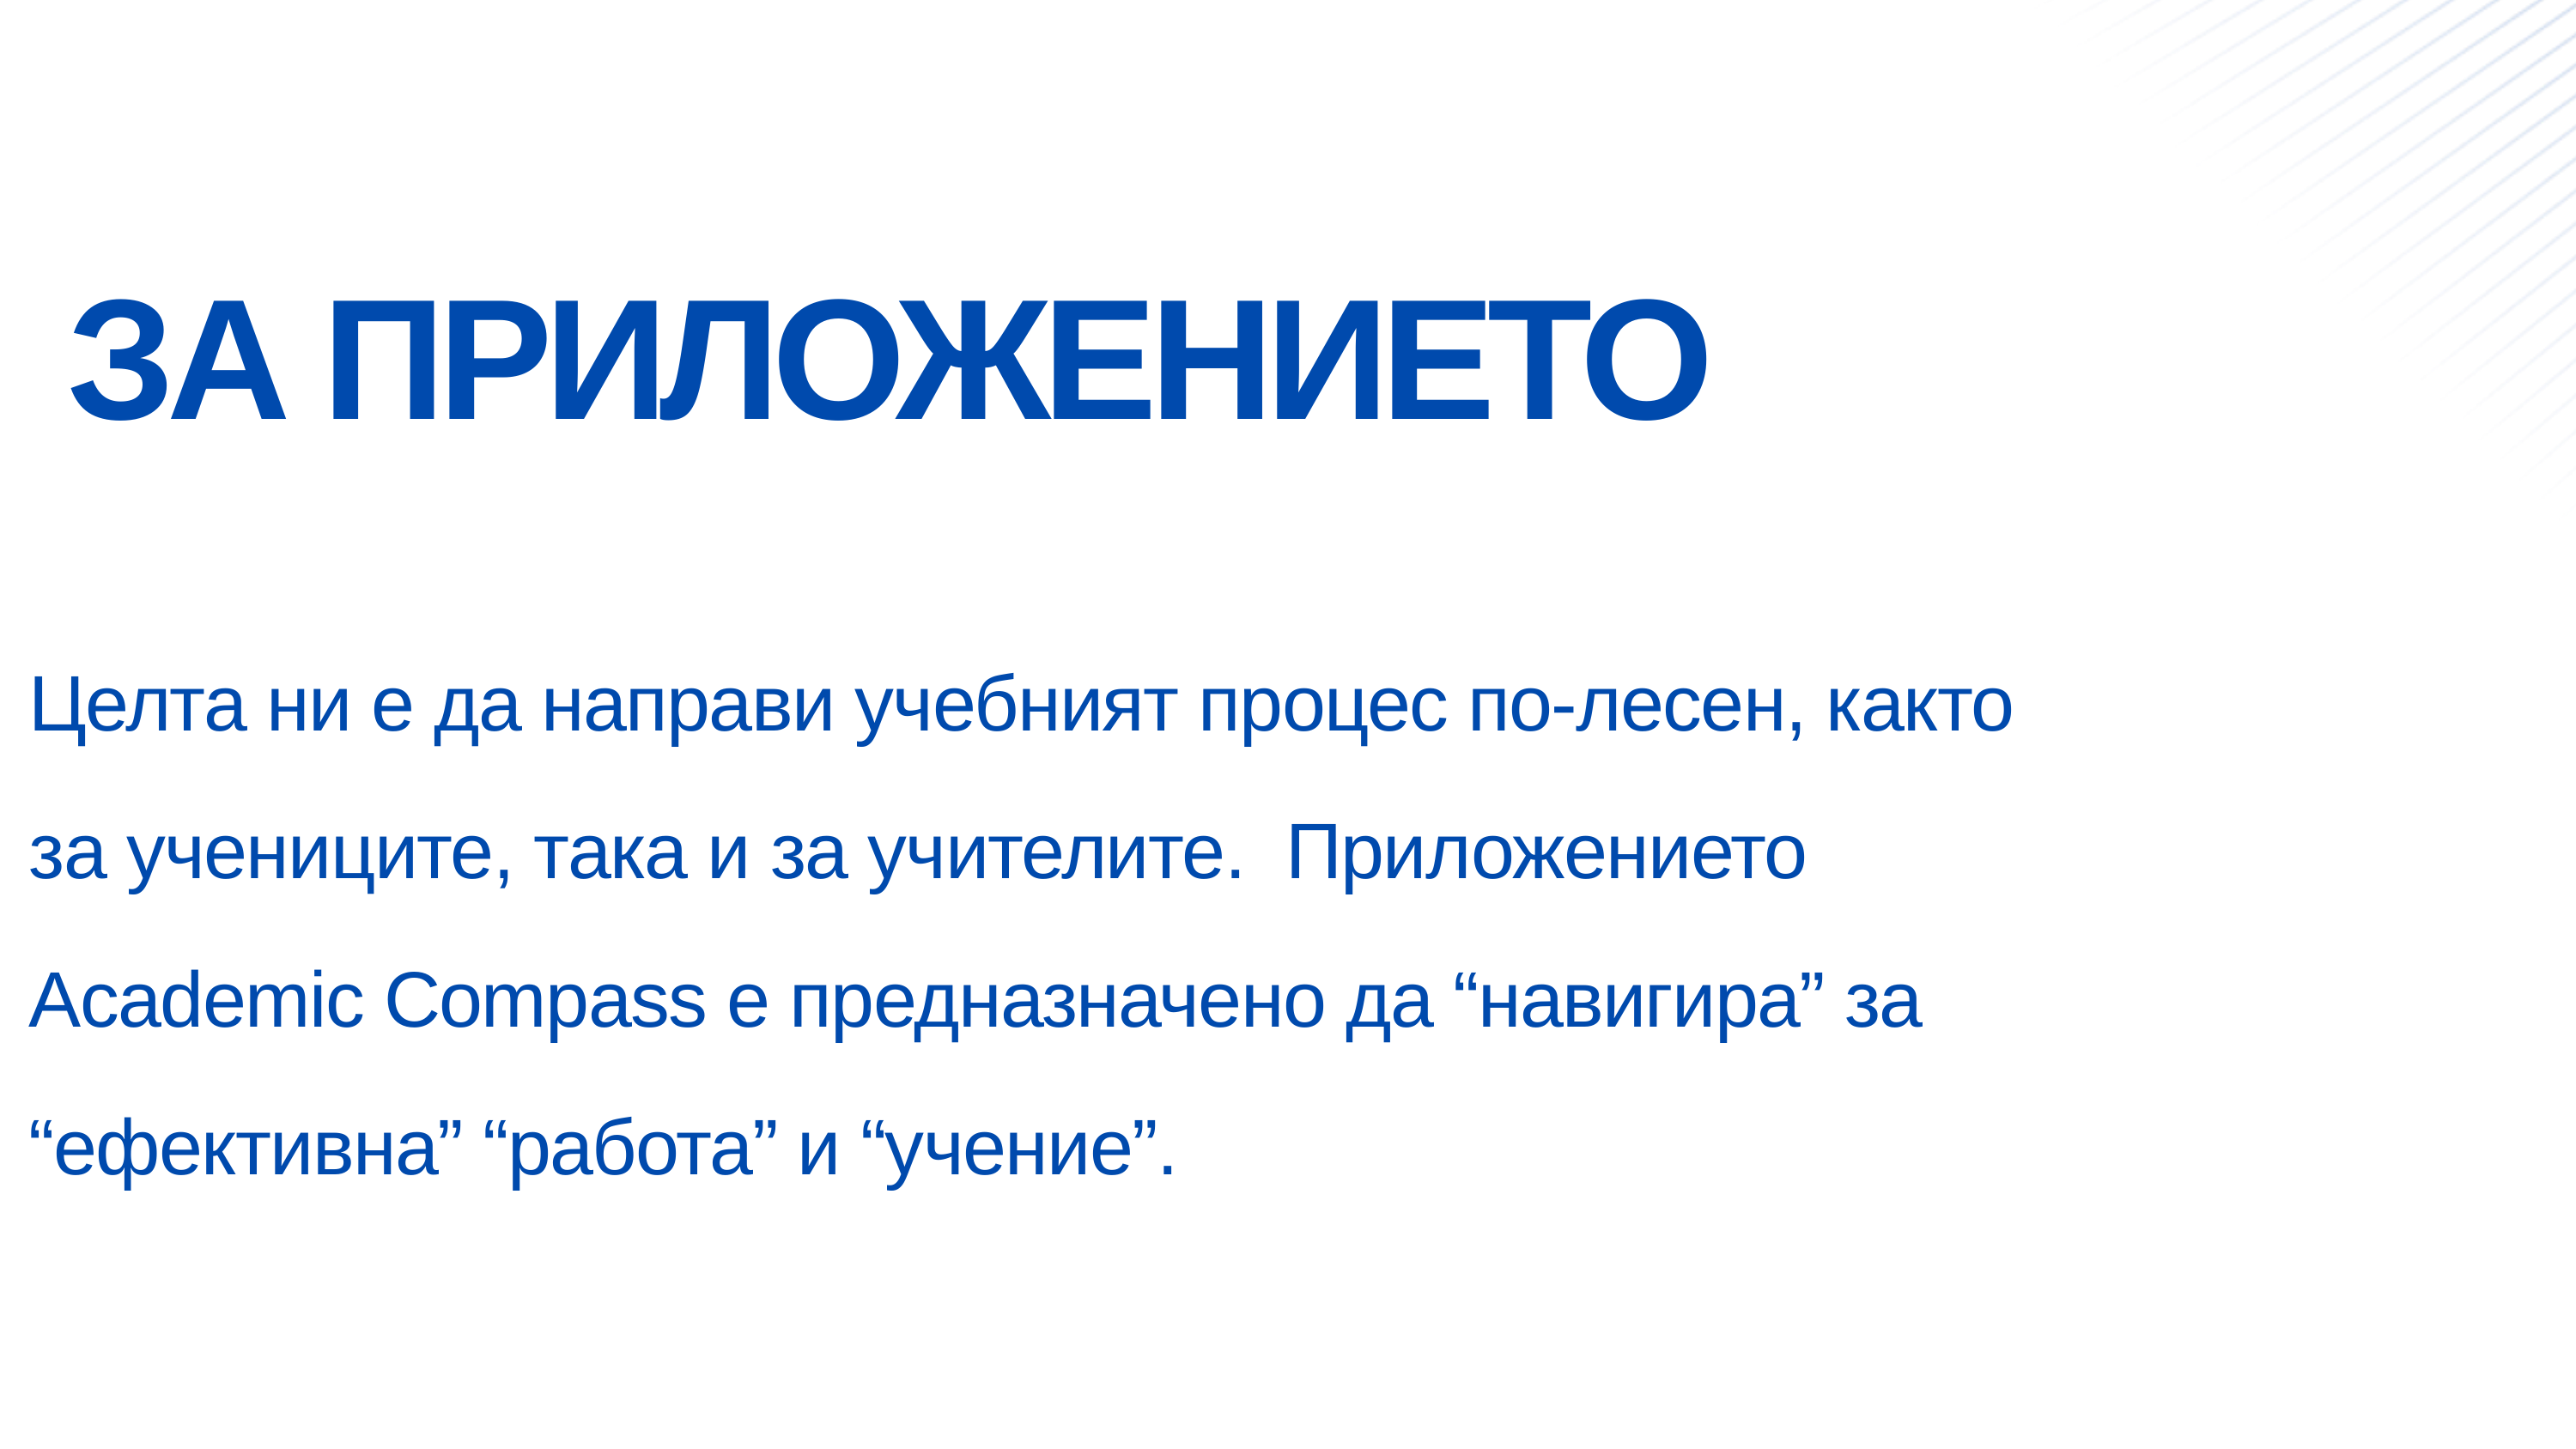

ЗА ПРИЛОЖЕНИЕТО
Целта ни е да направи учебният процес по-лесен, както за учениците, така и за учителите.  Приложението Academic Compass е предназначено да “навигира” за “ефективна” “работа” и “учение”.